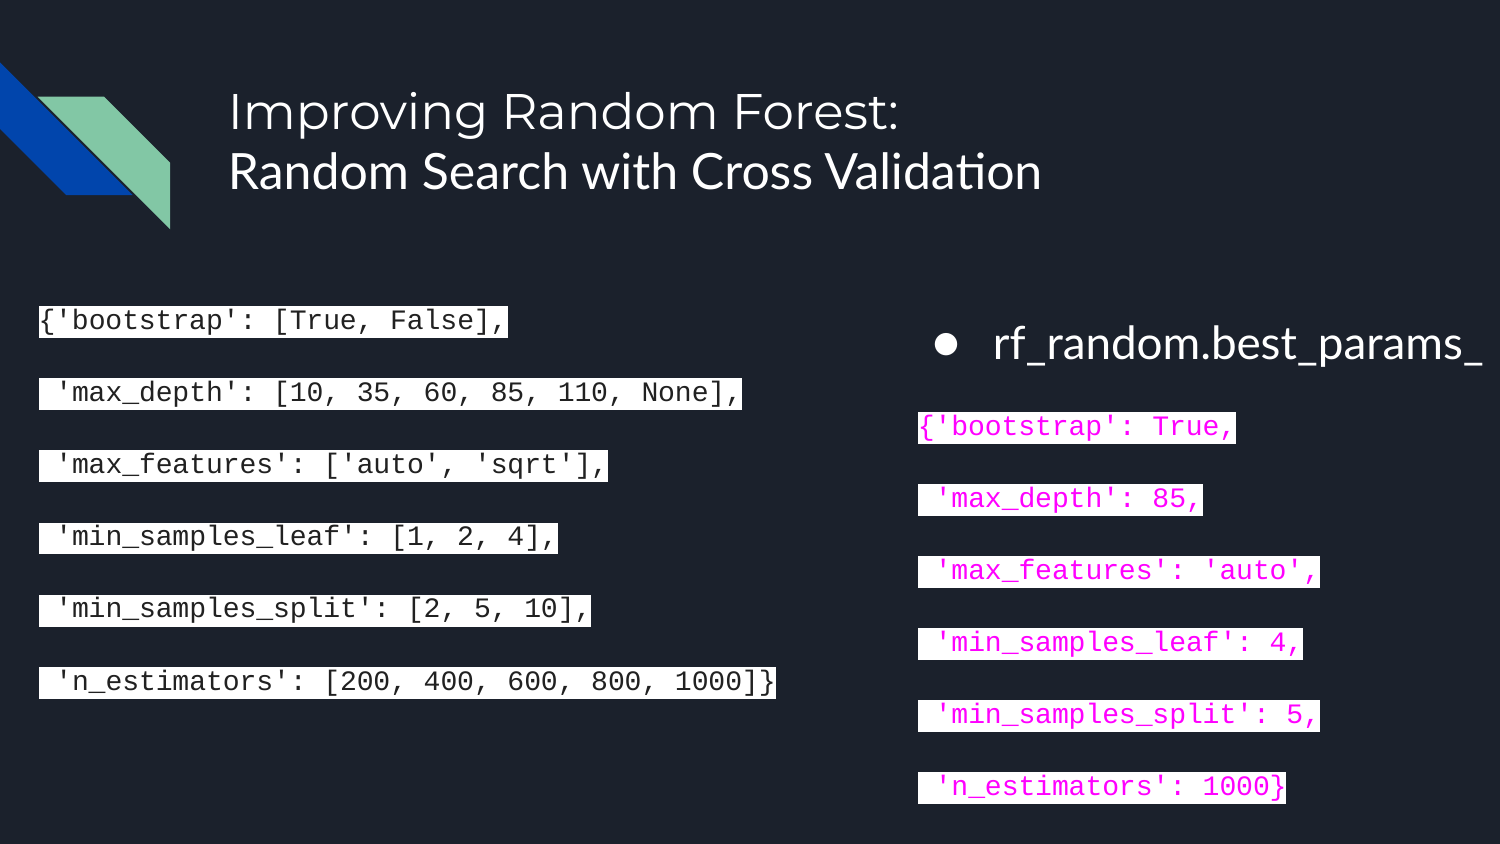

# Improving Random Forest:
Random Search with Cross Validation

{'bootstrap': [True, False],
 'max_depth': [10, 35, 60, 85, 110, None],
 'max_features': ['auto', 'sqrt'],
 'min_samples_leaf': [1, 2, 4],
 'min_samples_split': [2, 5, 10],
 'n_estimators': [200, 400, 600, 800, 1000]}
rf_random.best_params_
{'bootstrap': True,
 'max_depth': 85,
 'max_features': 'auto',
 'min_samples_leaf': 4,
 'min_samples_split': 5,
 'n_estimators': 1000}